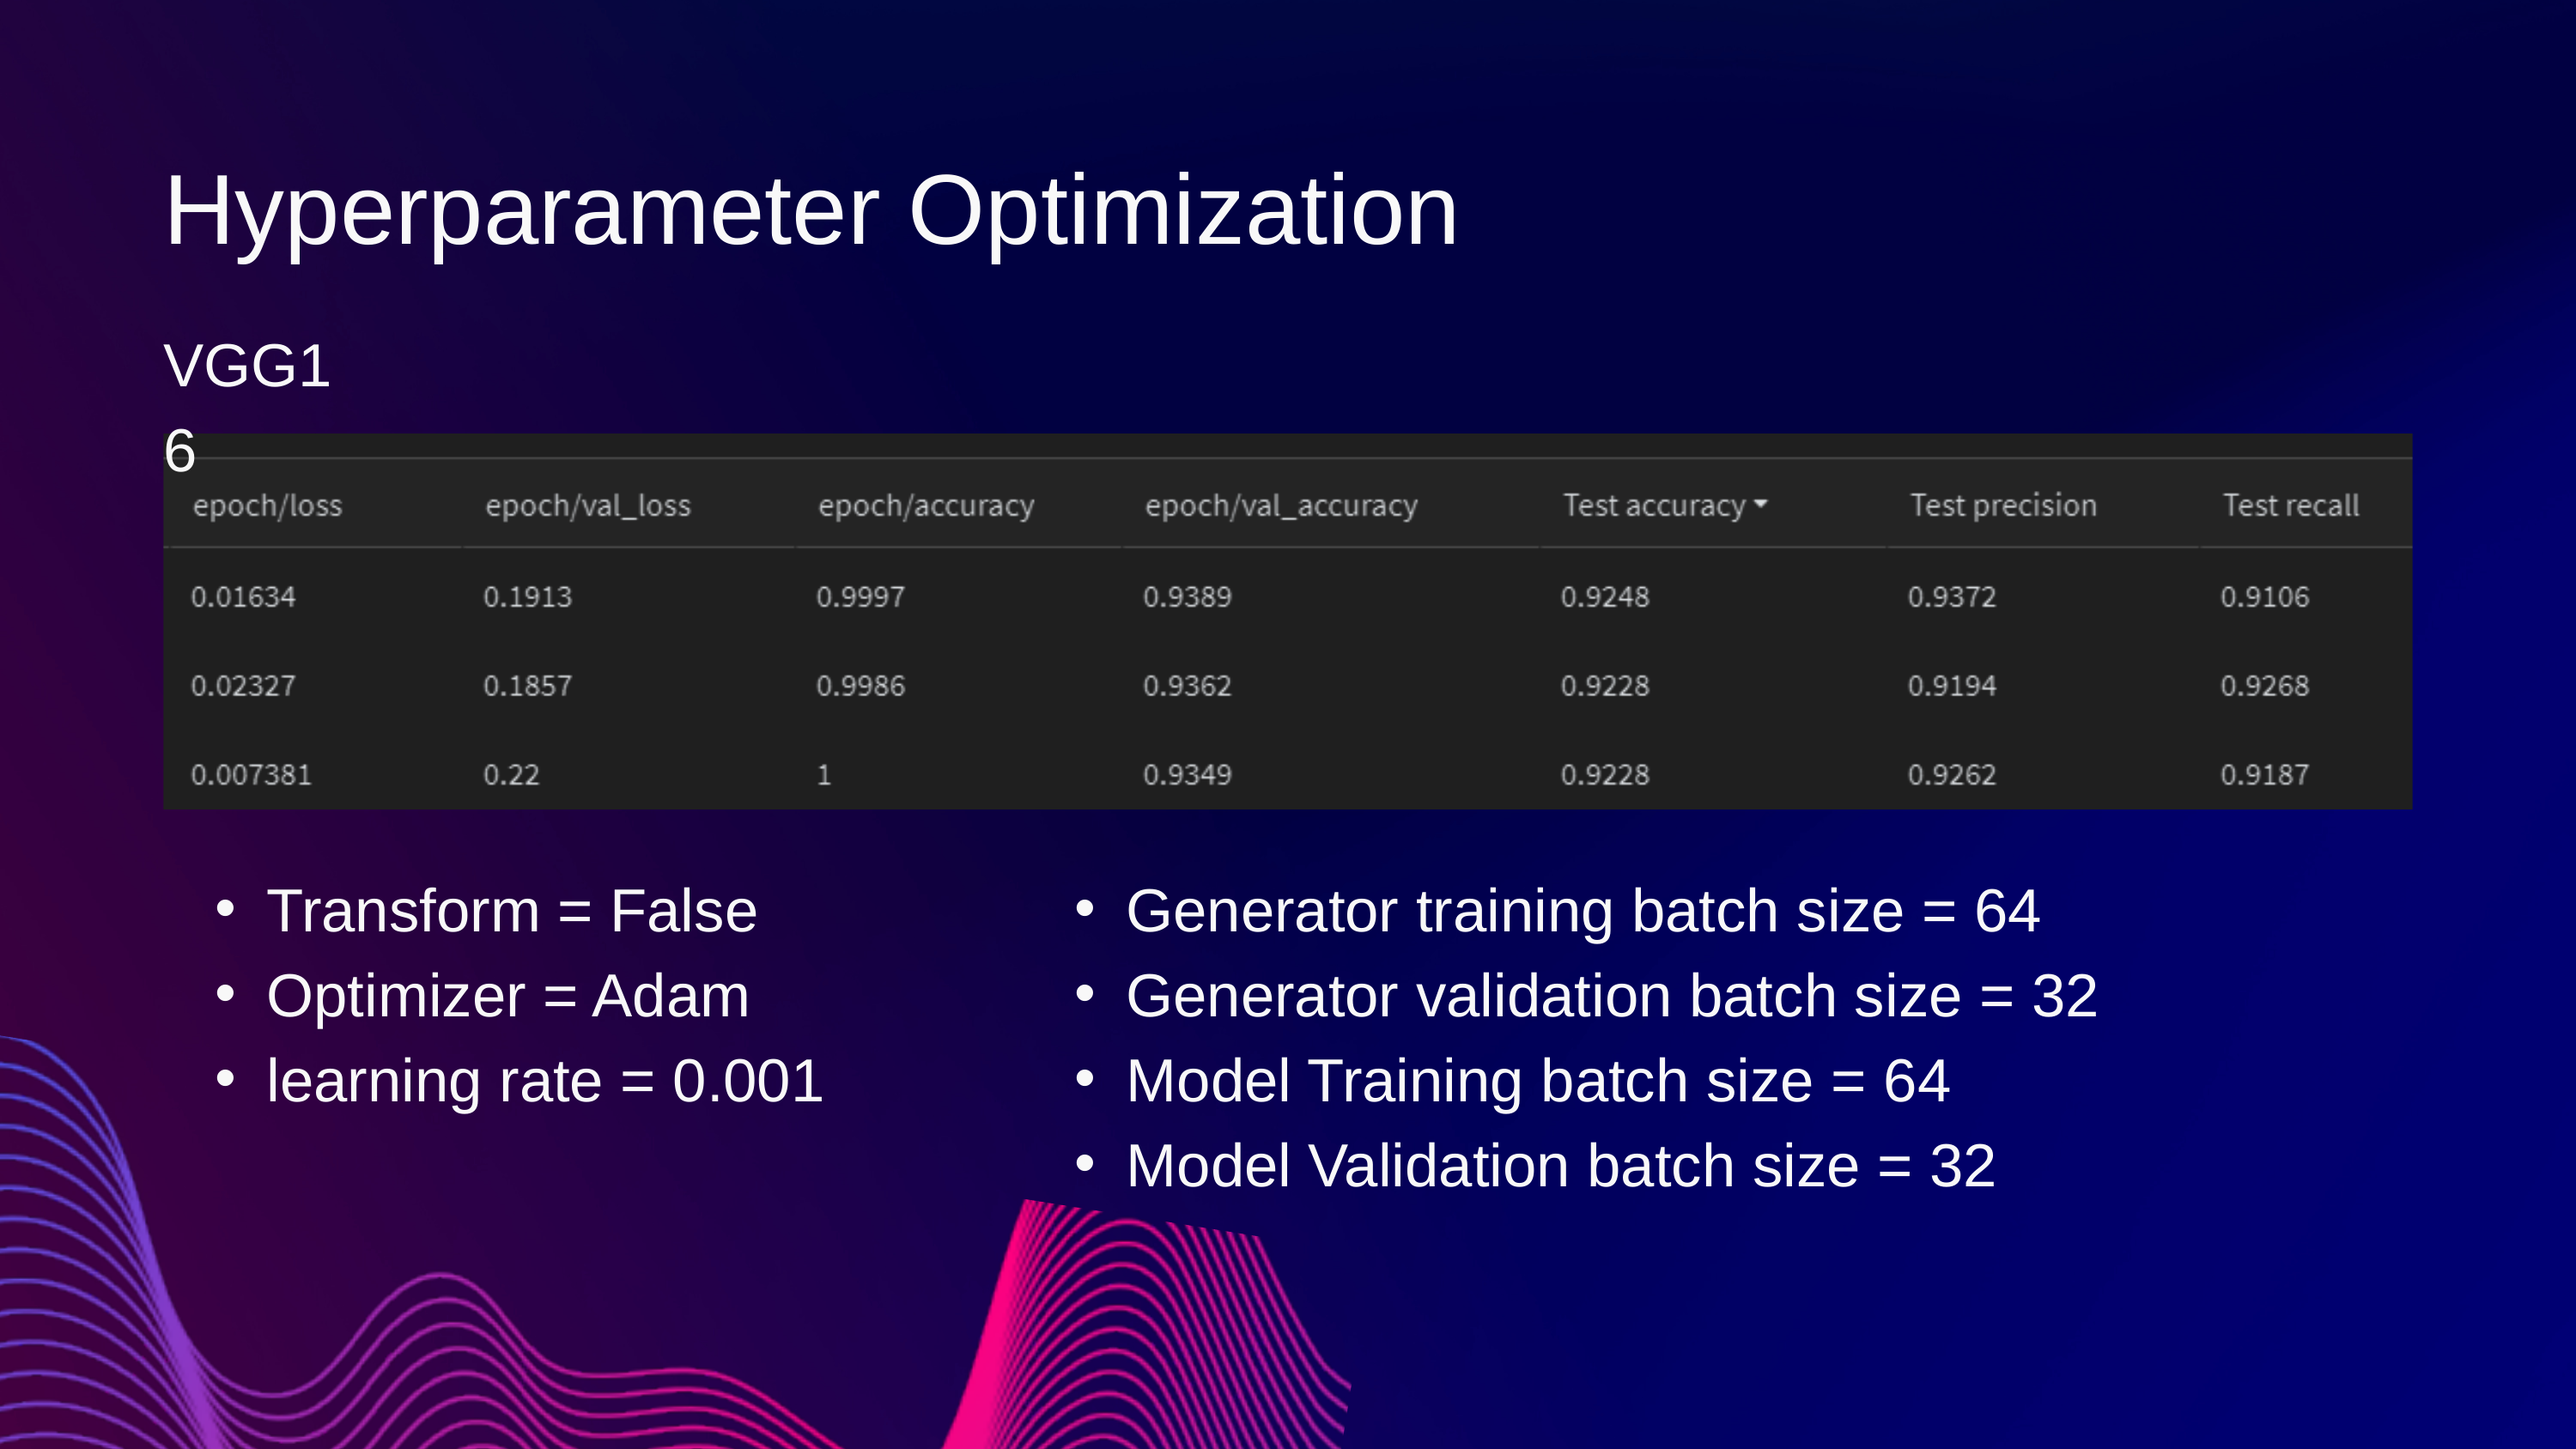

Hyperparameter Optimization
VGG16

Transform = False
Optimizer = Adam
learning rate = 0.001
Generator training batch size = 64
Generator validation batch size = 32
Model Training batch size = 64
Model Validation batch size = 32